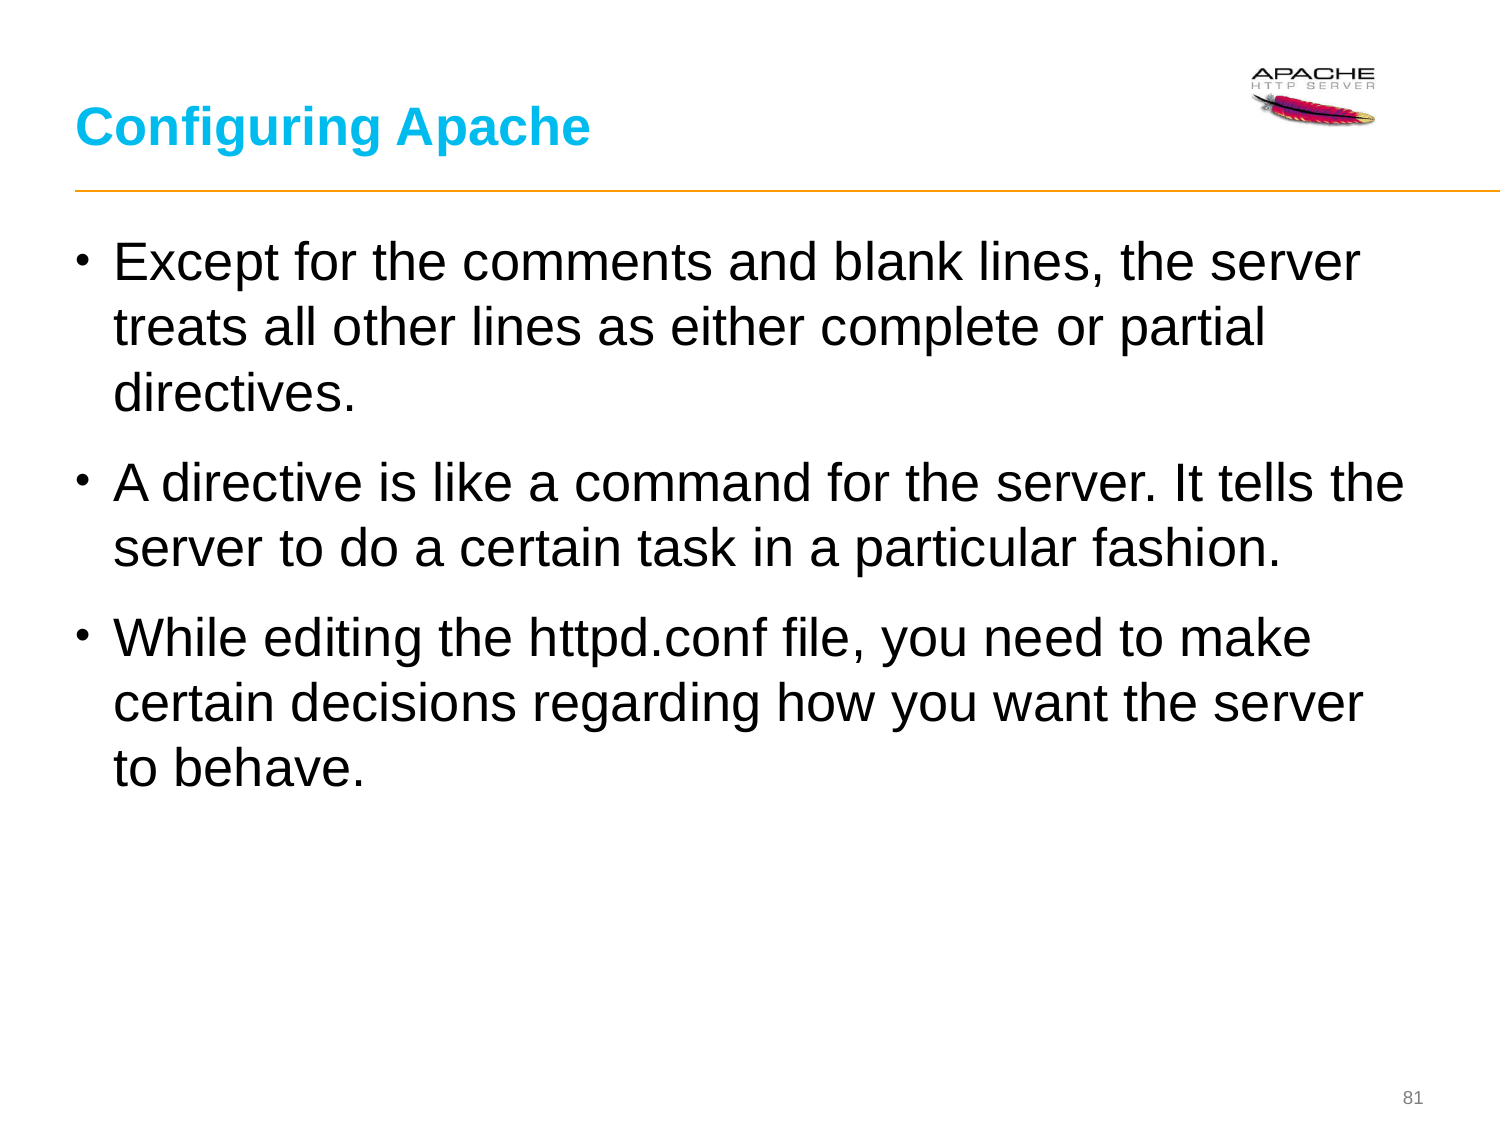

# Configuring Apache
Except for the comments and blank lines, the server treats all other lines as either complete or partial directives.
A directive is like a command for the server. It tells the server to do a certain task in a particular fashion.
While editing the httpd.conf file, you need to make certain decisions regarding how you want the server to behave.